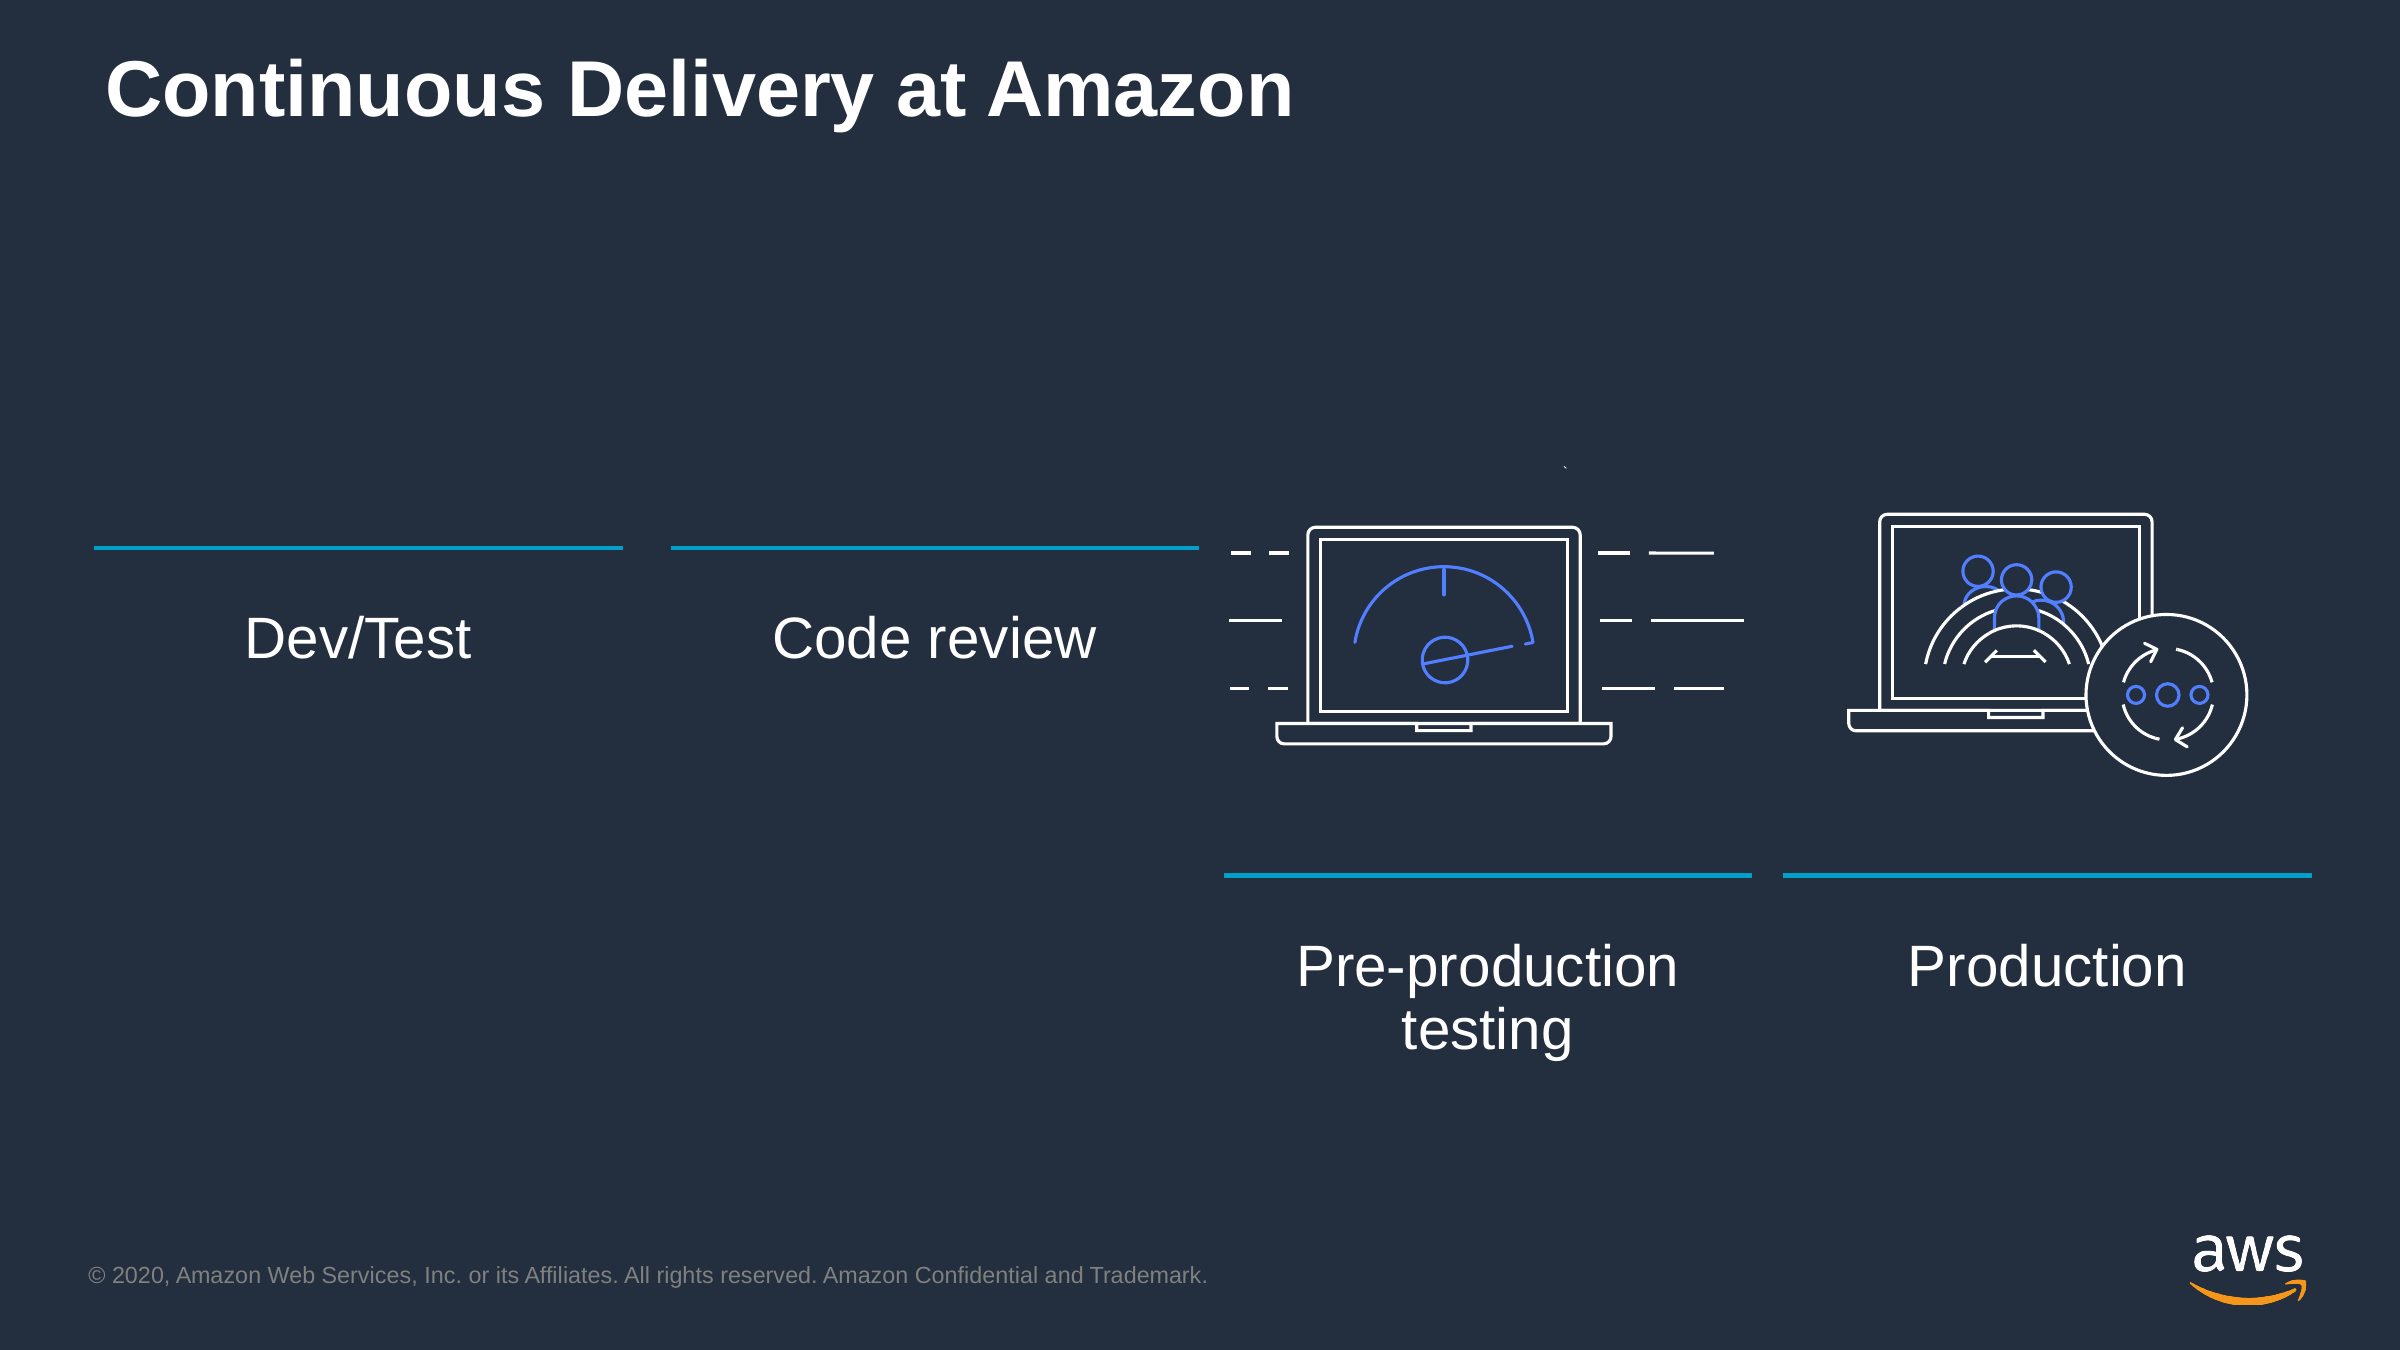

# Continuous Delivery at Amazon

Dev/Test
Code review
Pre-production
testing
Production